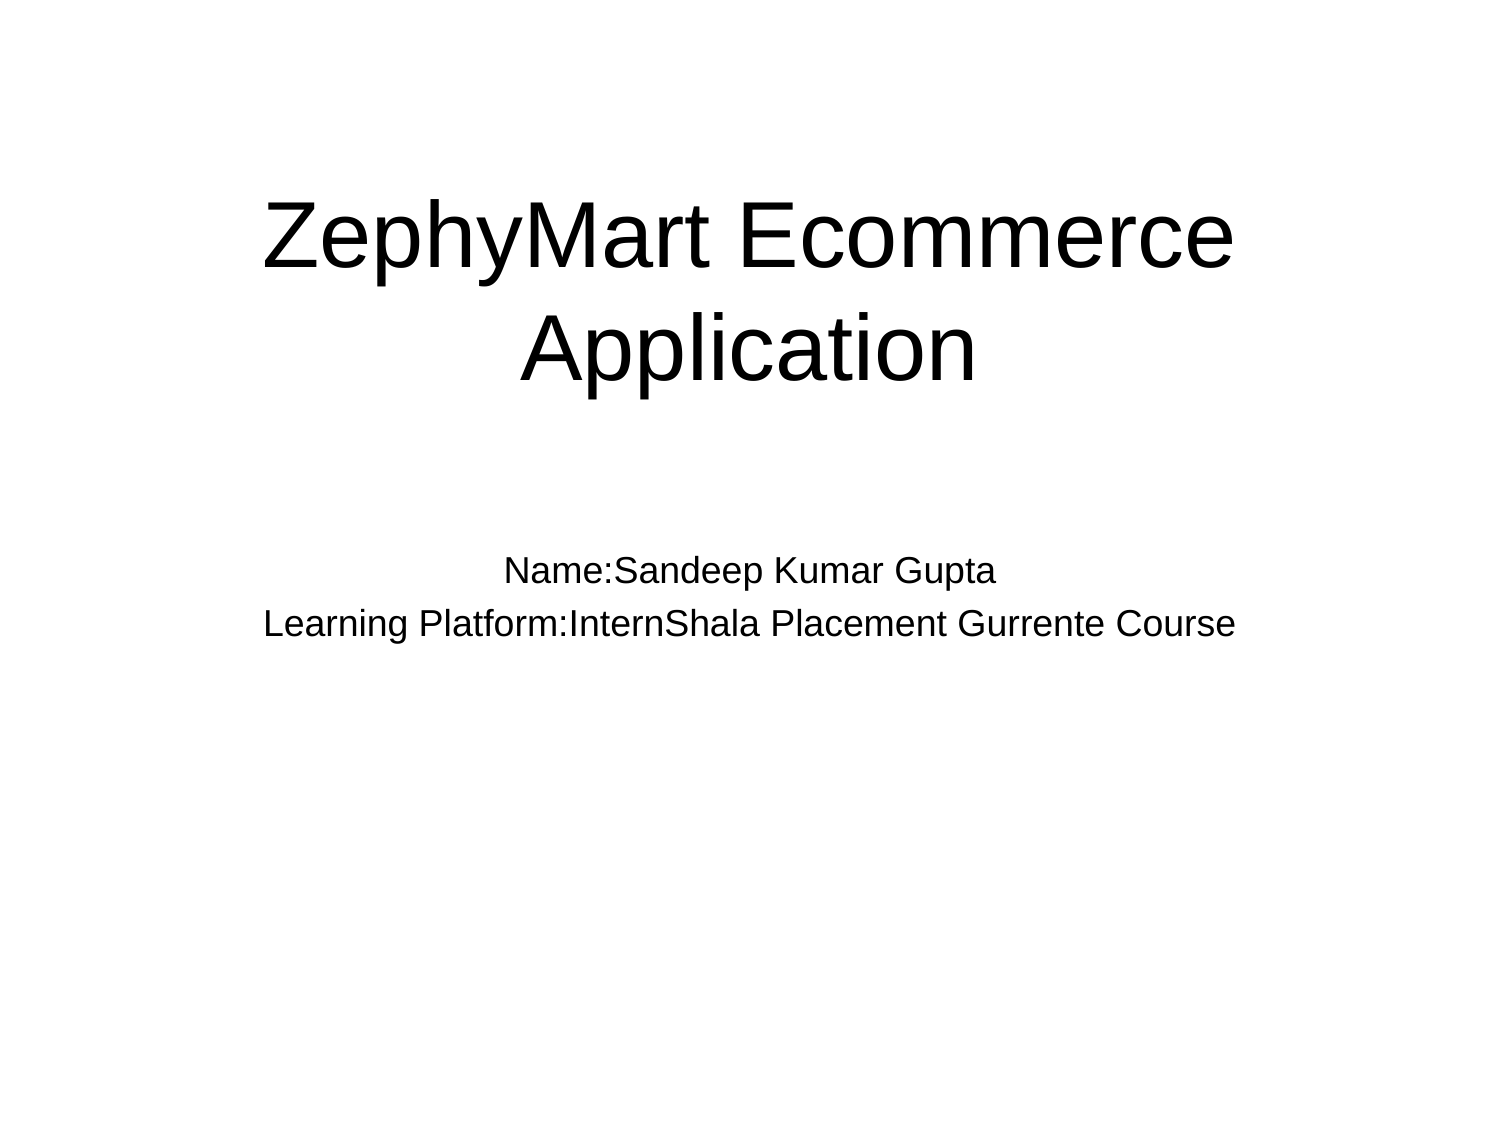

# ZephyMart Ecommerce Application
Name:Sandeep Kumar Gupta
Learning Platform:InternShala Placement Gurrente Course